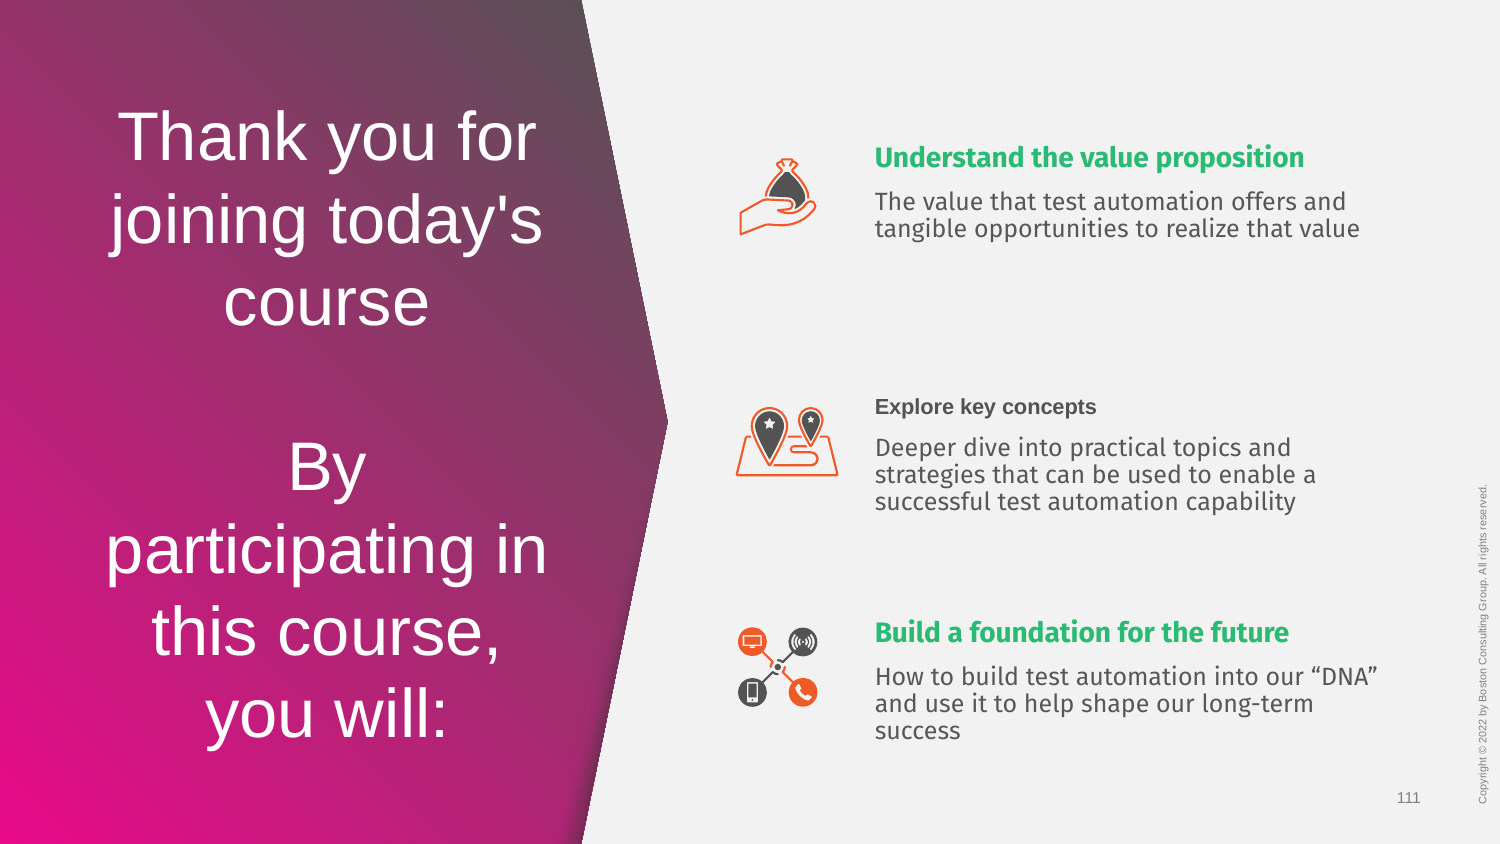

Understand the value proposition
The value that test automation offers and tangible opportunities to realize that value

# Thank you for joining today's course By participating in this course, you will:

Explore key concepts
Deeper dive into practical topics and strategies that can be used to enable a successful test automation capability
Build a foundation for the future
How to build test automation into our “DNA” and use it to help shape our long-term success